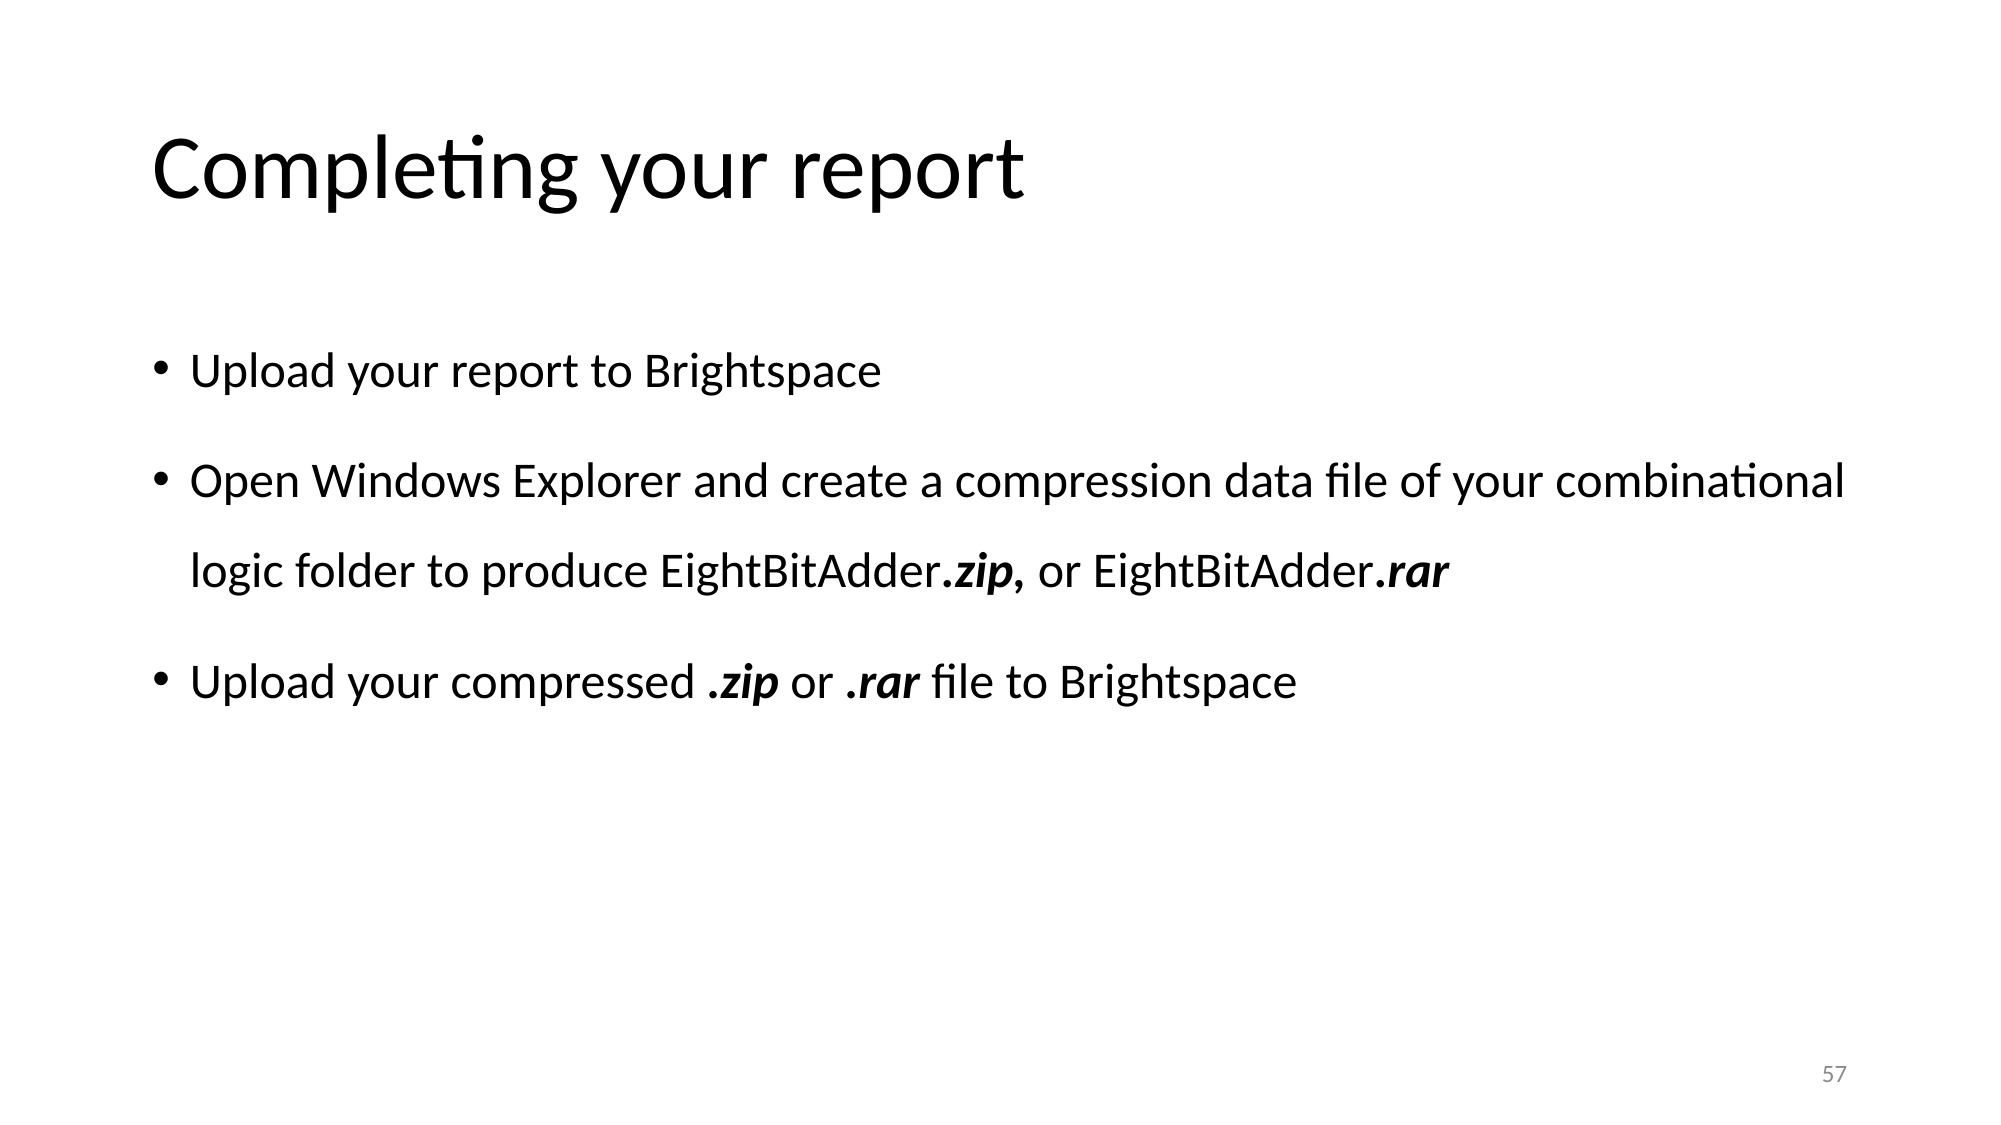

# Completing your report
Upload your report to Brightspace
Open Windows Explorer and create a compression data file of your combinational logic folder to produce EightBitAdder.zip, or EightBitAdder.rar
Upload your compressed .zip or .rar file to Brightspace
57